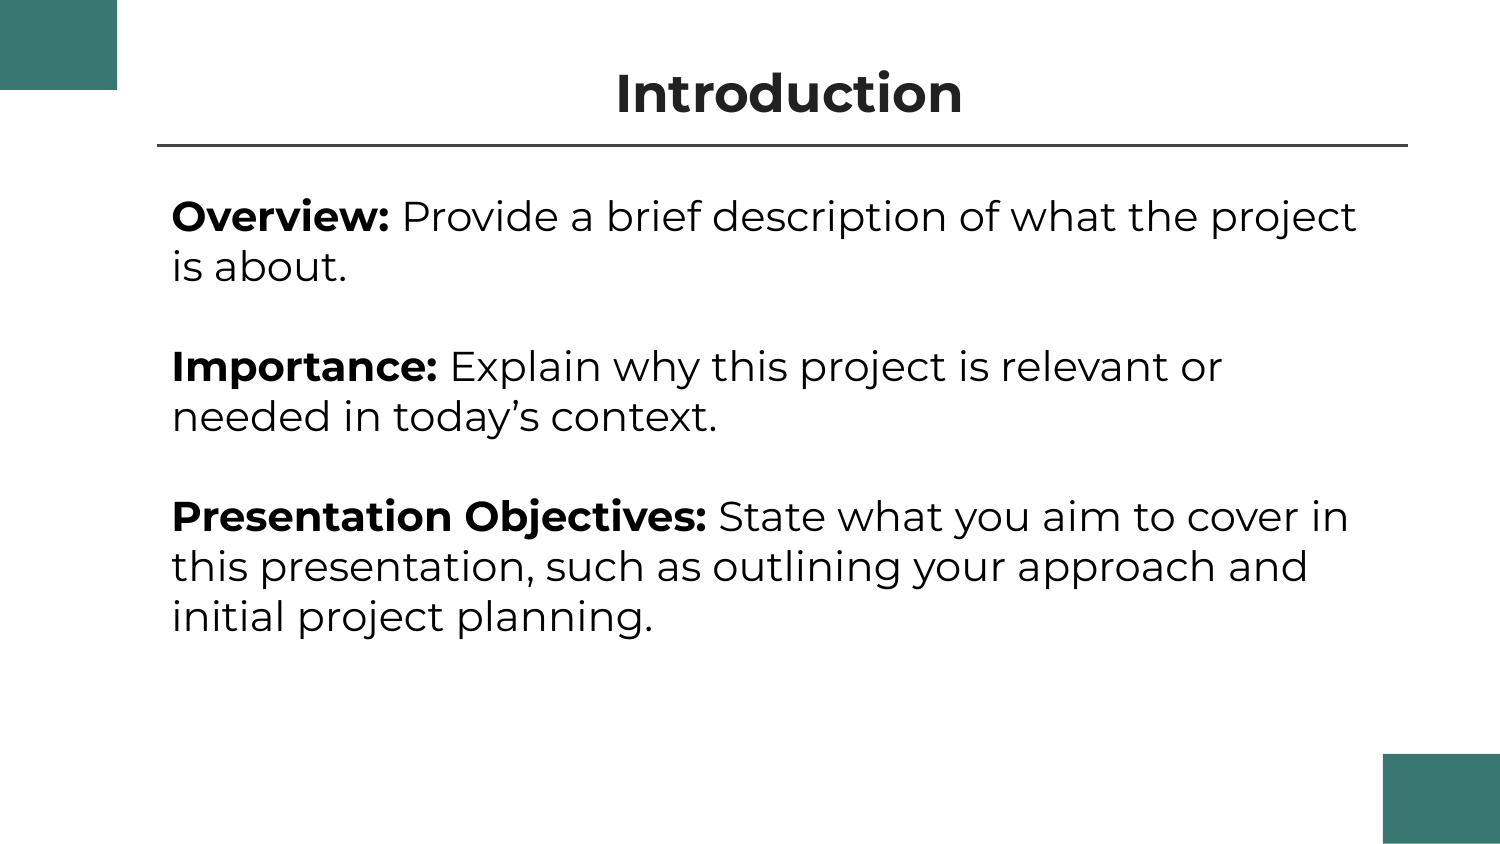

# Introduction
Overview: Provide a brief description of what the project is about.

Importance: Explain why this project is relevant or needed in today’s context.

Presentation Objectives: State what you aim to cover in this presentation, such as outlining your approach and initial project planning.